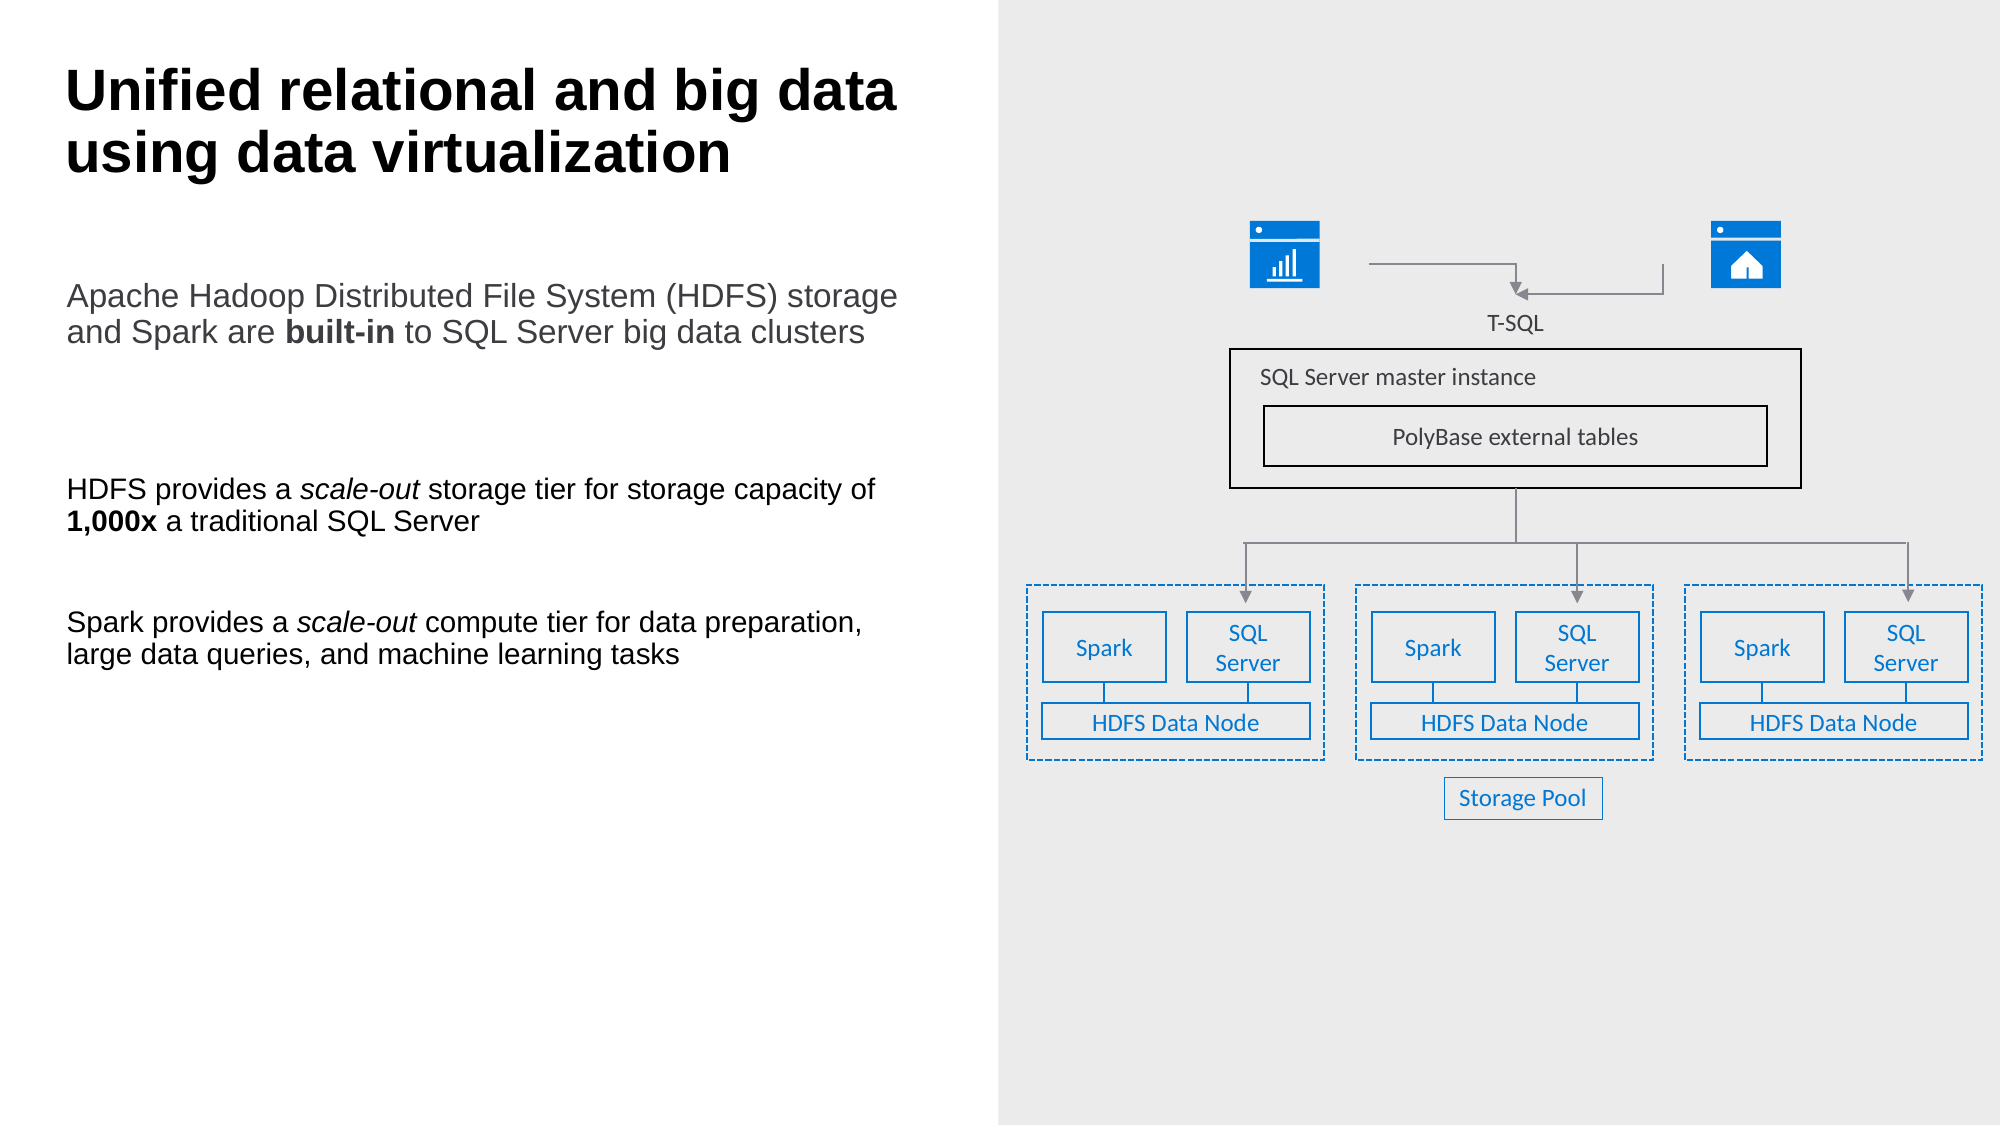

# Unified relational and big data using data virtualization

Apache Hadoop Distributed File System (HDFS) storage and Spark are built-in to SQL Server big data clusters

HDFS provides a scale-out storage tier for storage capacity of 1,000x a traditional SQL Server

Spark provides a scale-out compute tier for data preparation, large data queries, and machine learning tasks
T-SQL
SQL Server master instance
PolyBase external tables

Spark
SQL Server
HDFS Data Node
Spark
SQL Server
HDFS Data Node
Spark
SQL Server
HDFS Data Node
Storage Pool